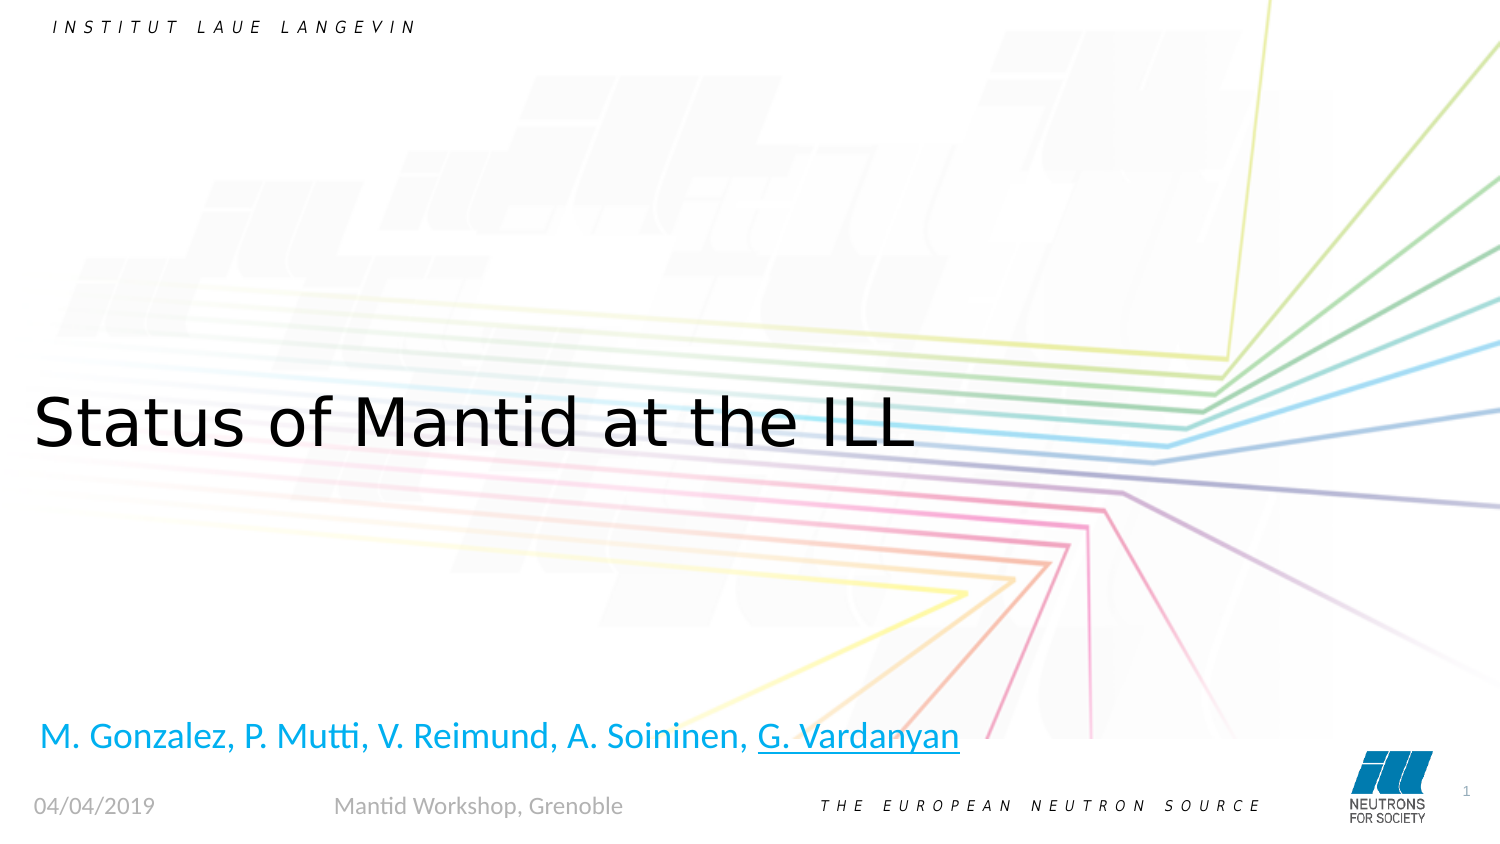

Status of Mantid at the ILL
M. Gonzalez, P. Mutti, V. Reimund, A. Soininen, G. Vardanyan
04/04/2019
Mantid Workshop, Grenoble